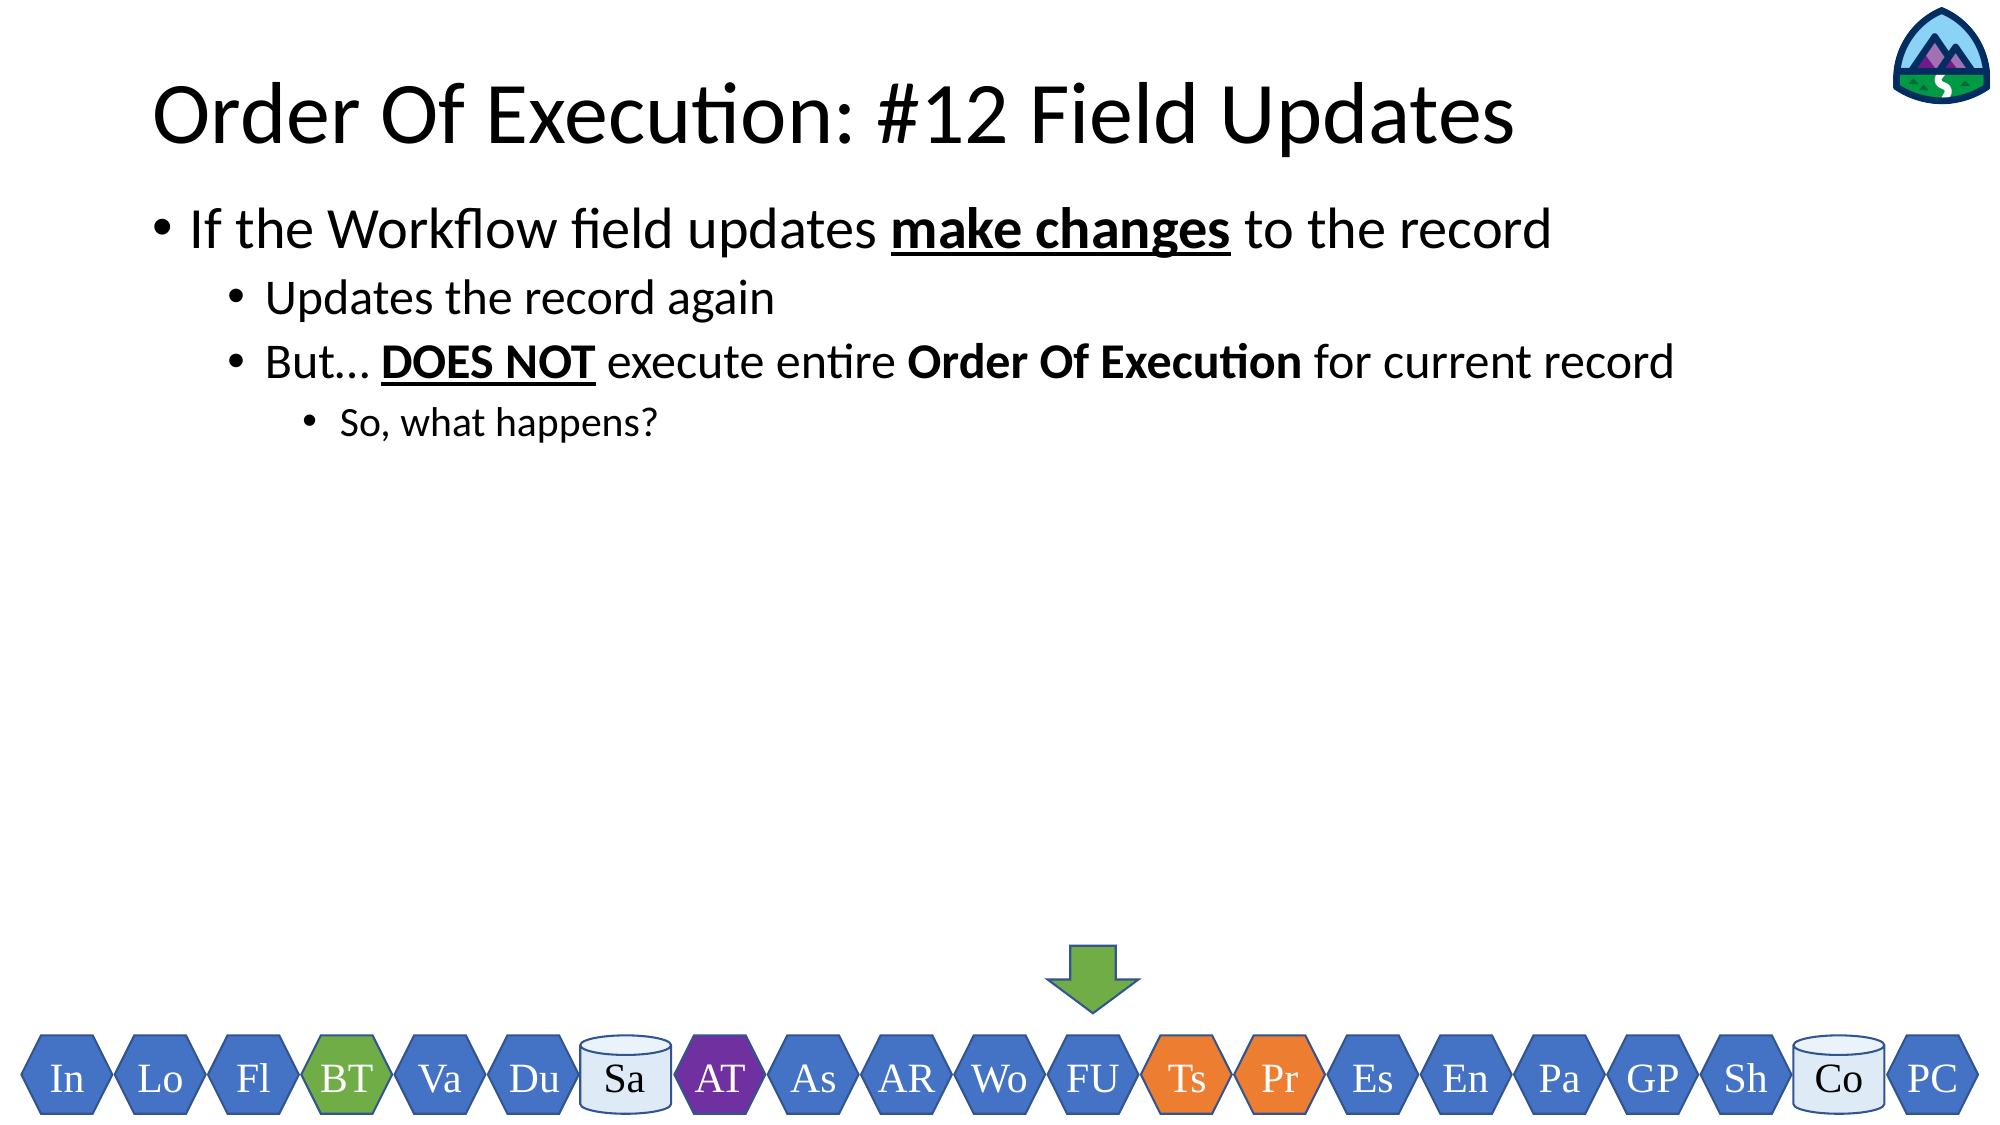

# Order Of Execution: #12 Field Updates
If the Workflow field updates make changes to the record
Updates the record again
But… DOES NOT execute entire Order Of Execution for current record
So, what happens?